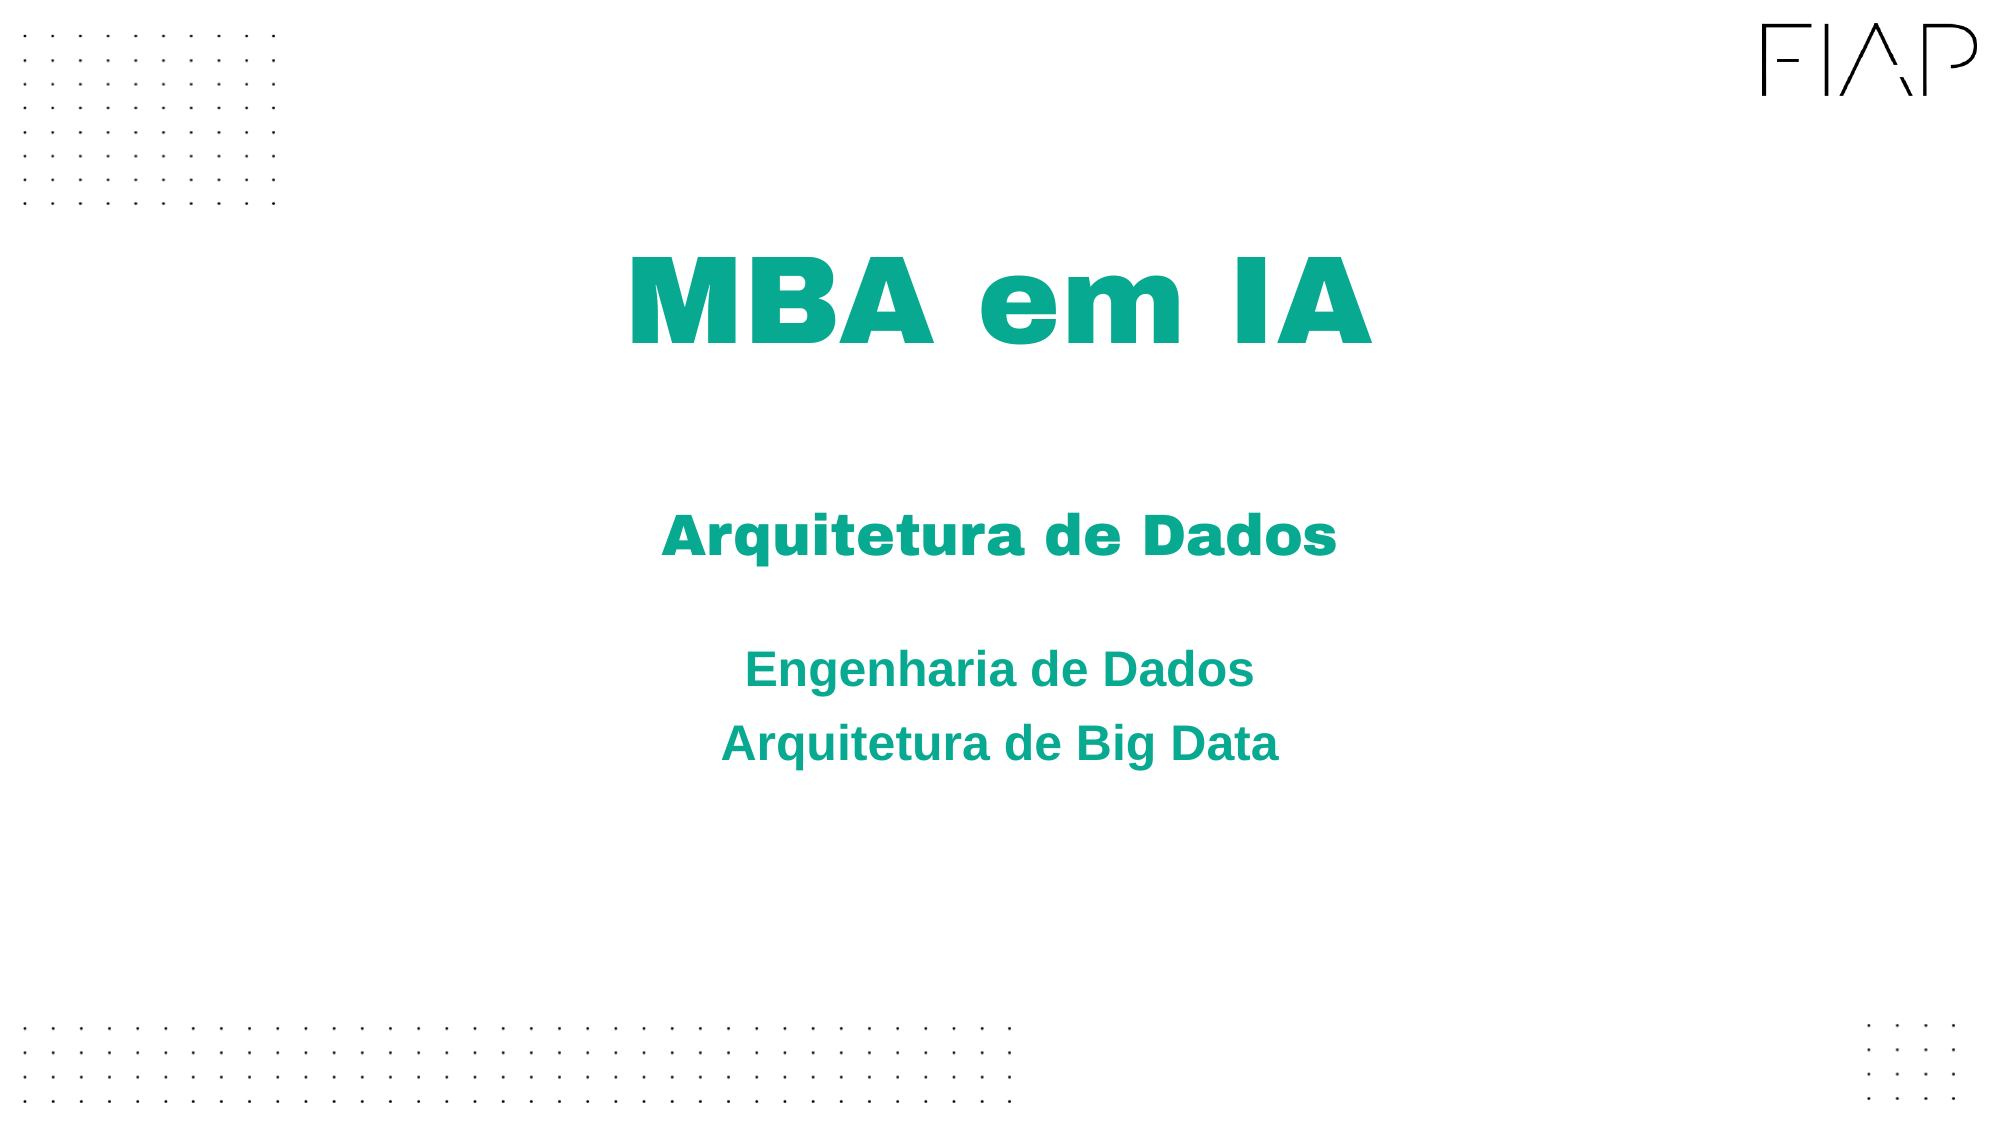

# MBA em IA Arquitetura de Dados
Engenharia de Dados
Arquitetura de Big Data